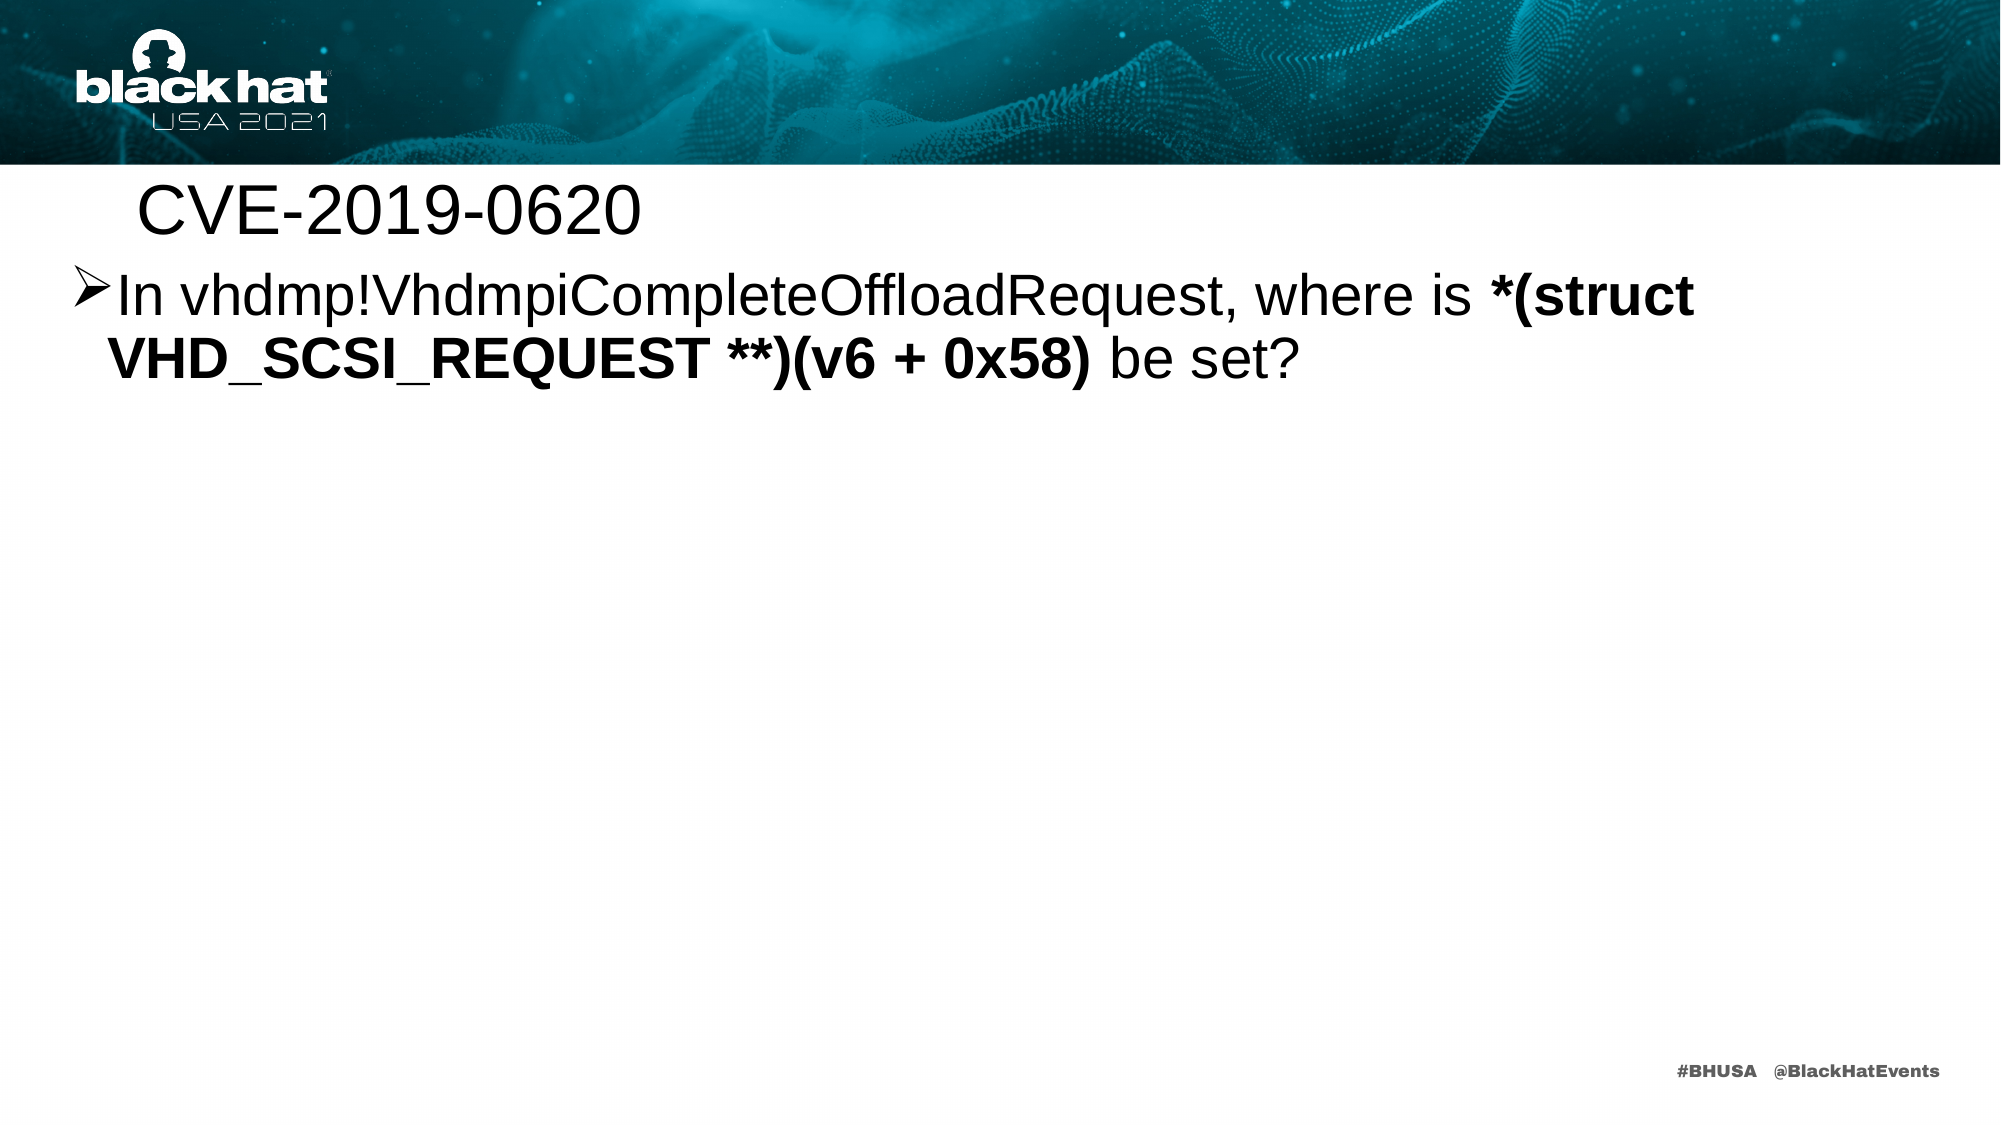

CVE-2019-0620
In vhdmp!VhdmpiCompleteOffloadRequest, where is *(struct VHD_SCSI_REQUEST **)(v6 + 0x58) be set?